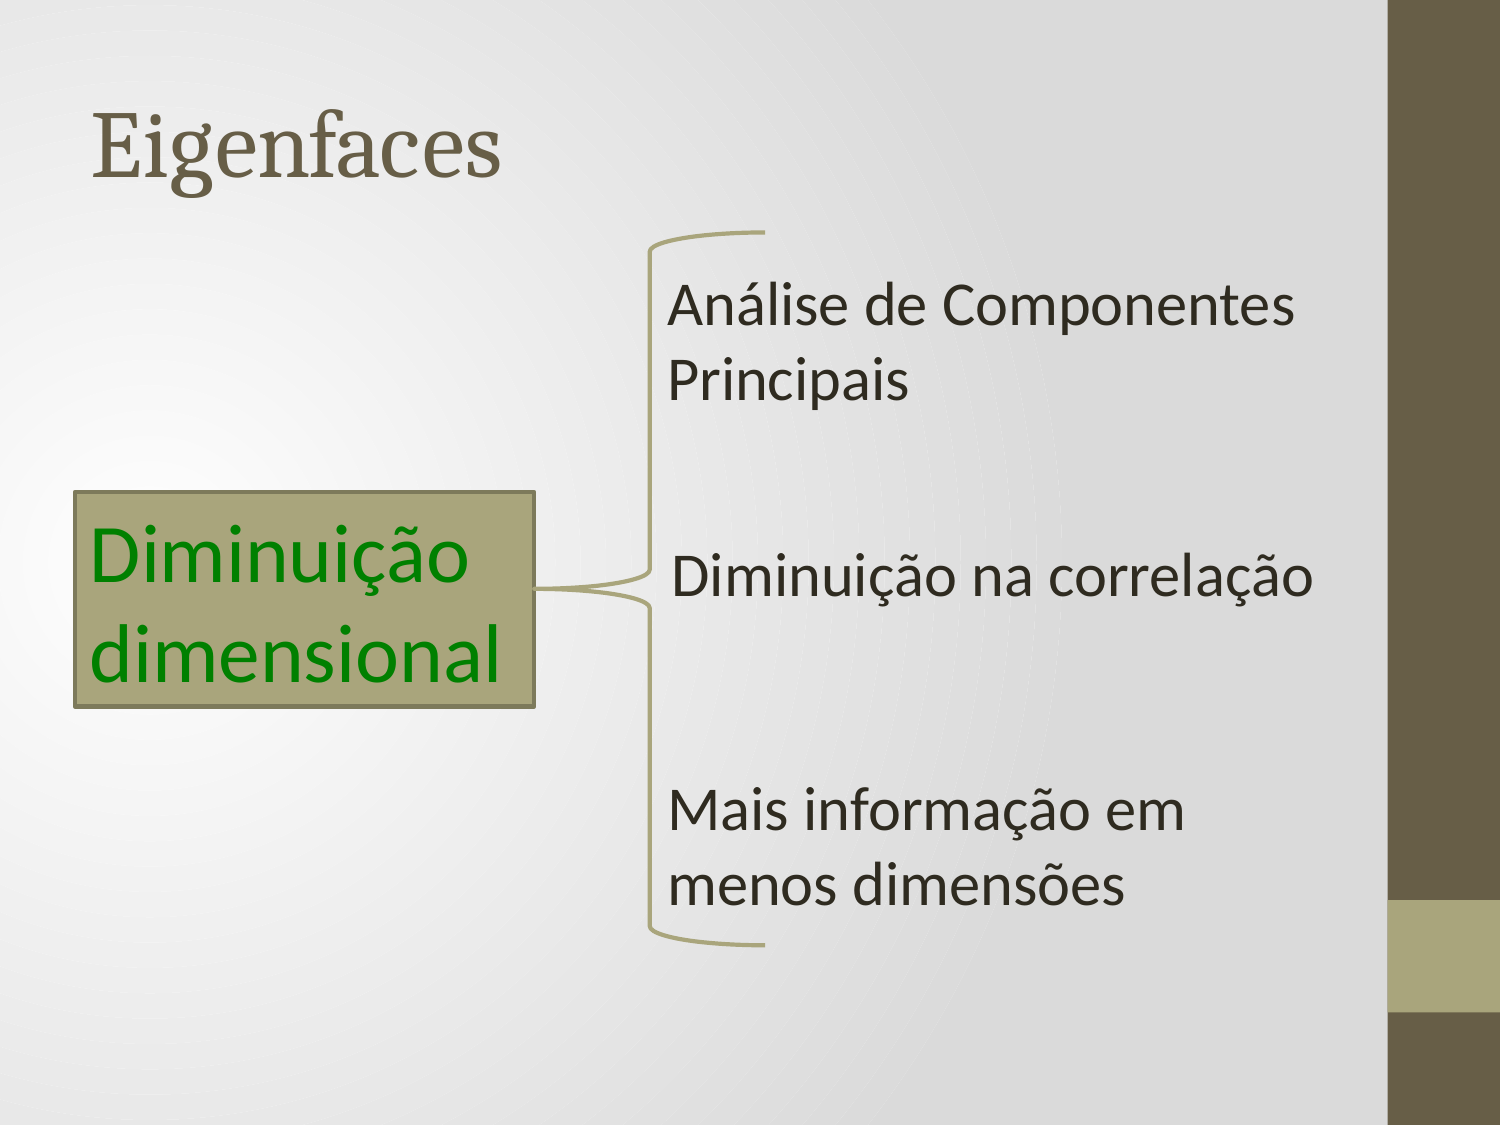

# Eigenfaces

Análise de Componentes Principais
Diminuição dimensional
Diminuição na correlação
Mais informação em menos dimensões